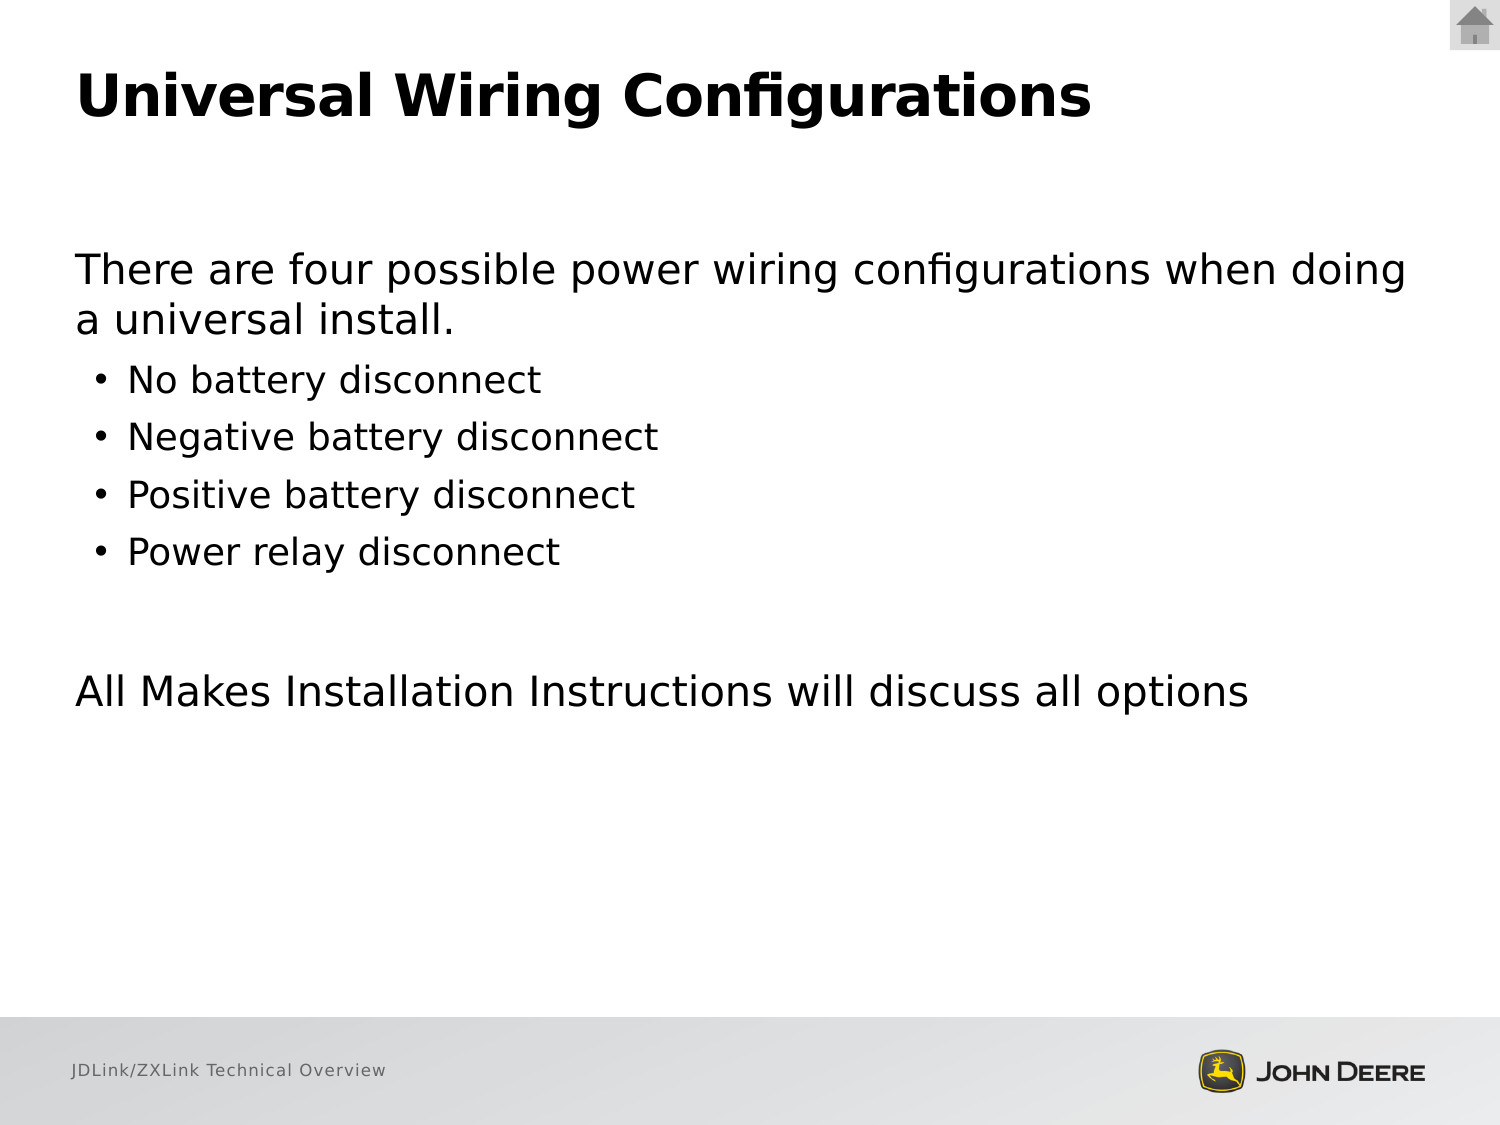

# Universal Wiring Configurations
There are four possible power wiring configurations when doing a universal install.
No battery disconnect
Negative battery disconnect
Positive battery disconnect
Power relay disconnect

All Makes Installation Instructions will discuss all options